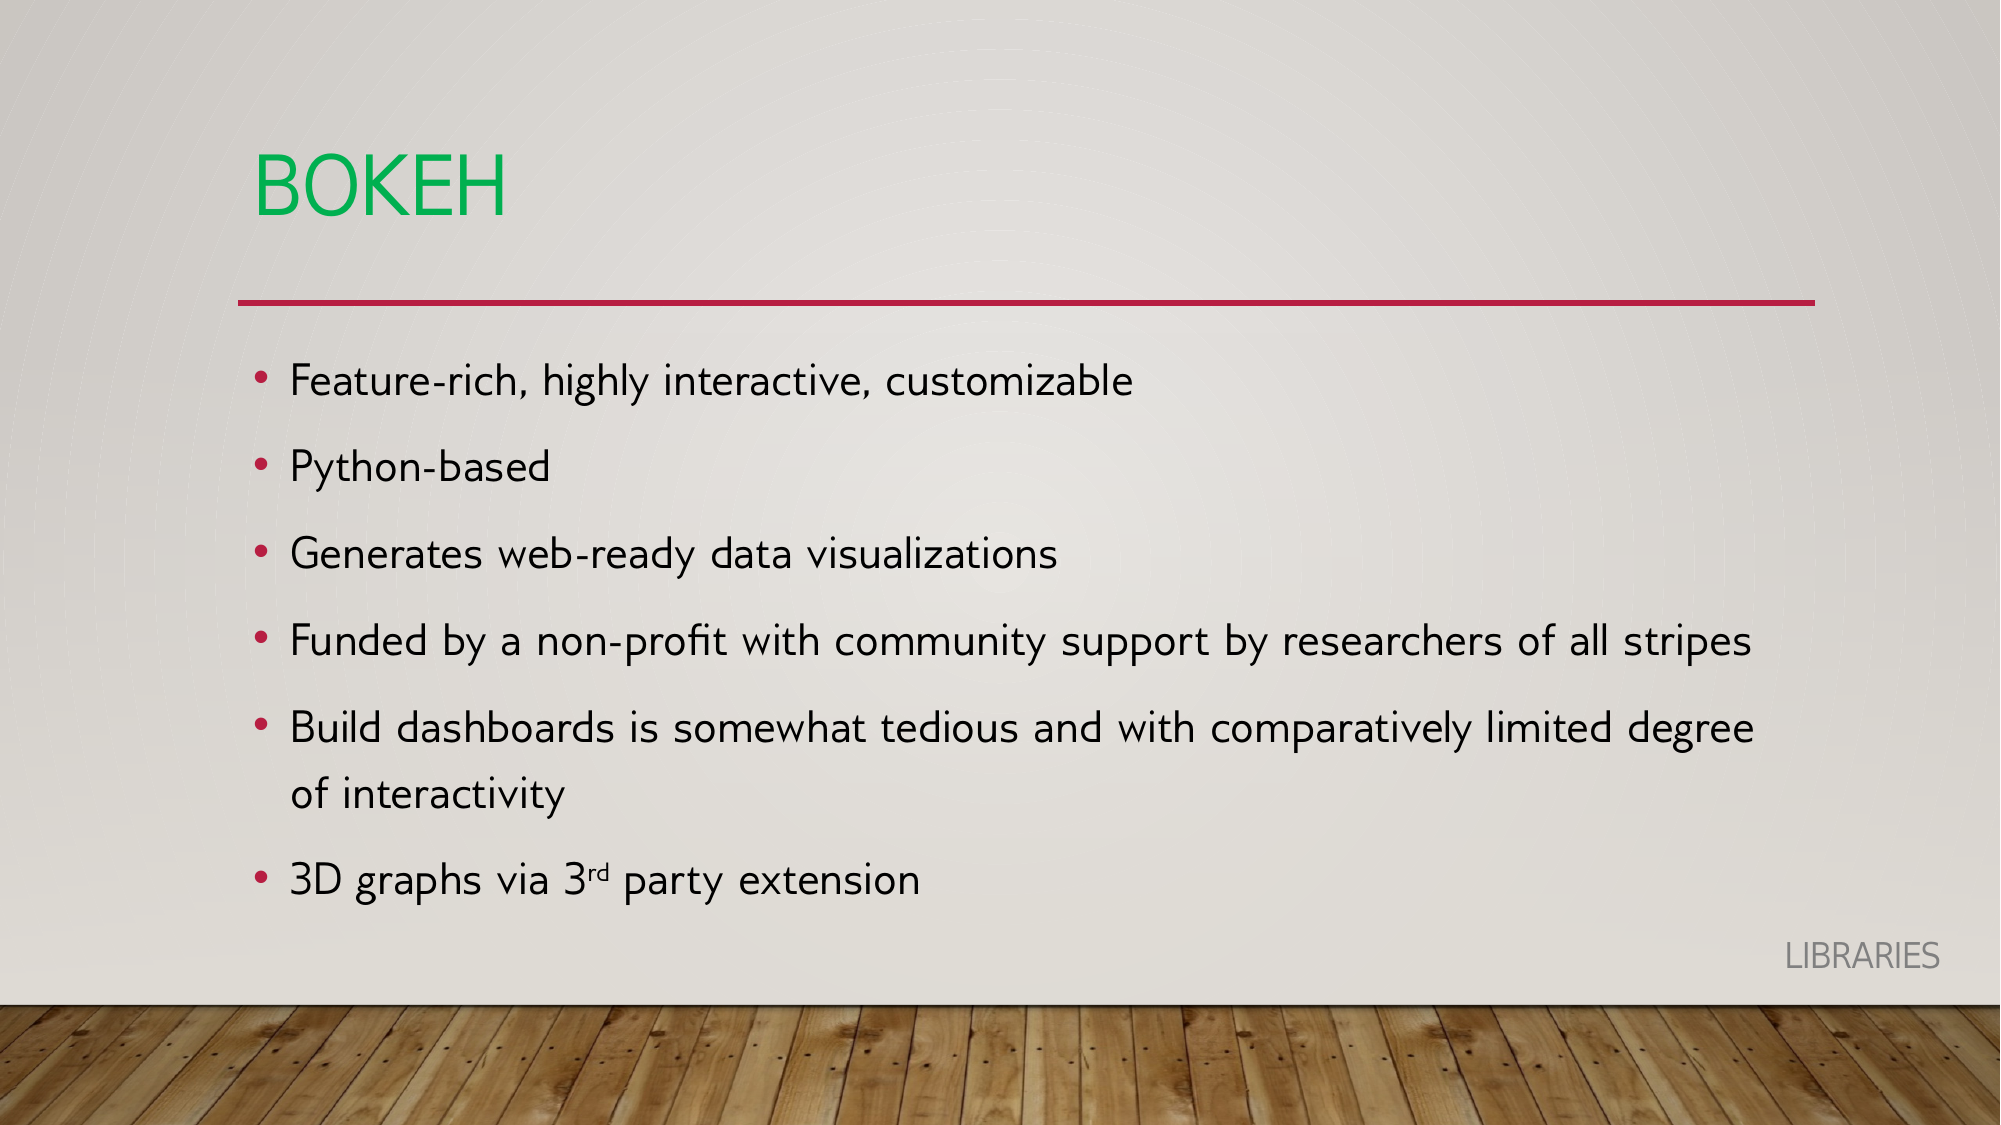

# BOKEH
Feature-rich, highly interactive, customizable
Python-based
Generates web-ready data visualizations
Funded by a non-profit with community support by researchers of all stripes
Build dashboards is somewhat tedious and with comparatively limited degree of interactivity
3D graphs via 3rd party extension

LIBRARIES